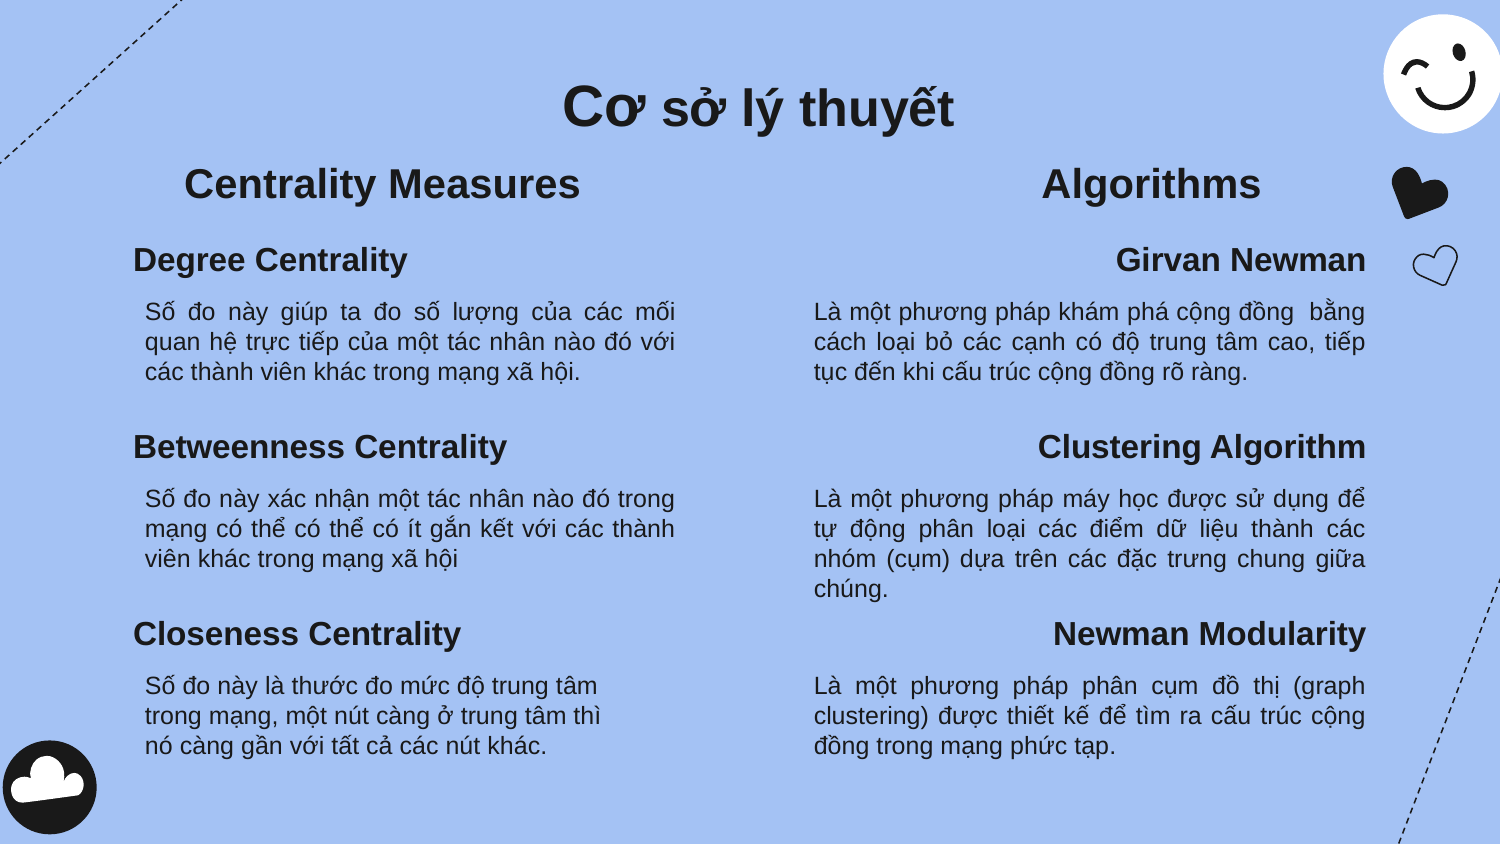

Cơ sở lý thuyết
# Centrality Measures
Algorithms
Degree Centrality
Girvan Newman
Số đo này giúp ta đo số lượng của các mối quan hệ trực tiếp của một tác nhân nào đó với các thành viên khác trong mạng xã hội.
Là một phương pháp khám phá cộng đồng  bằng cách loại bỏ các cạnh có độ trung tâm cao, tiếp tục đến khi cấu trúc cộng đồng rõ ràng.
Betweenness Centrality
Clustering Algorithm
Số đo này xác nhận một tác nhân nào đó trong mạng có thể có thể có ít gắn kết với các thành viên khác trong mạng xã hội
Là một phương pháp máy học được sử dụng để tự động phân loại các điểm dữ liệu thành các nhóm (cụm) dựa trên các đặc trưng chung giữa chúng.
Closeness Centrality
Newman Modularity
Số đo này là thước đo mức độ trung tâm trong mạng, một nút càng ở trung tâm thì nó càng gần với tất cả các nút khác.
Là một phương pháp phân cụm đồ thị (graph clustering) được thiết kế để tìm ra cấu trúc cộng đồng trong mạng phức tạp.